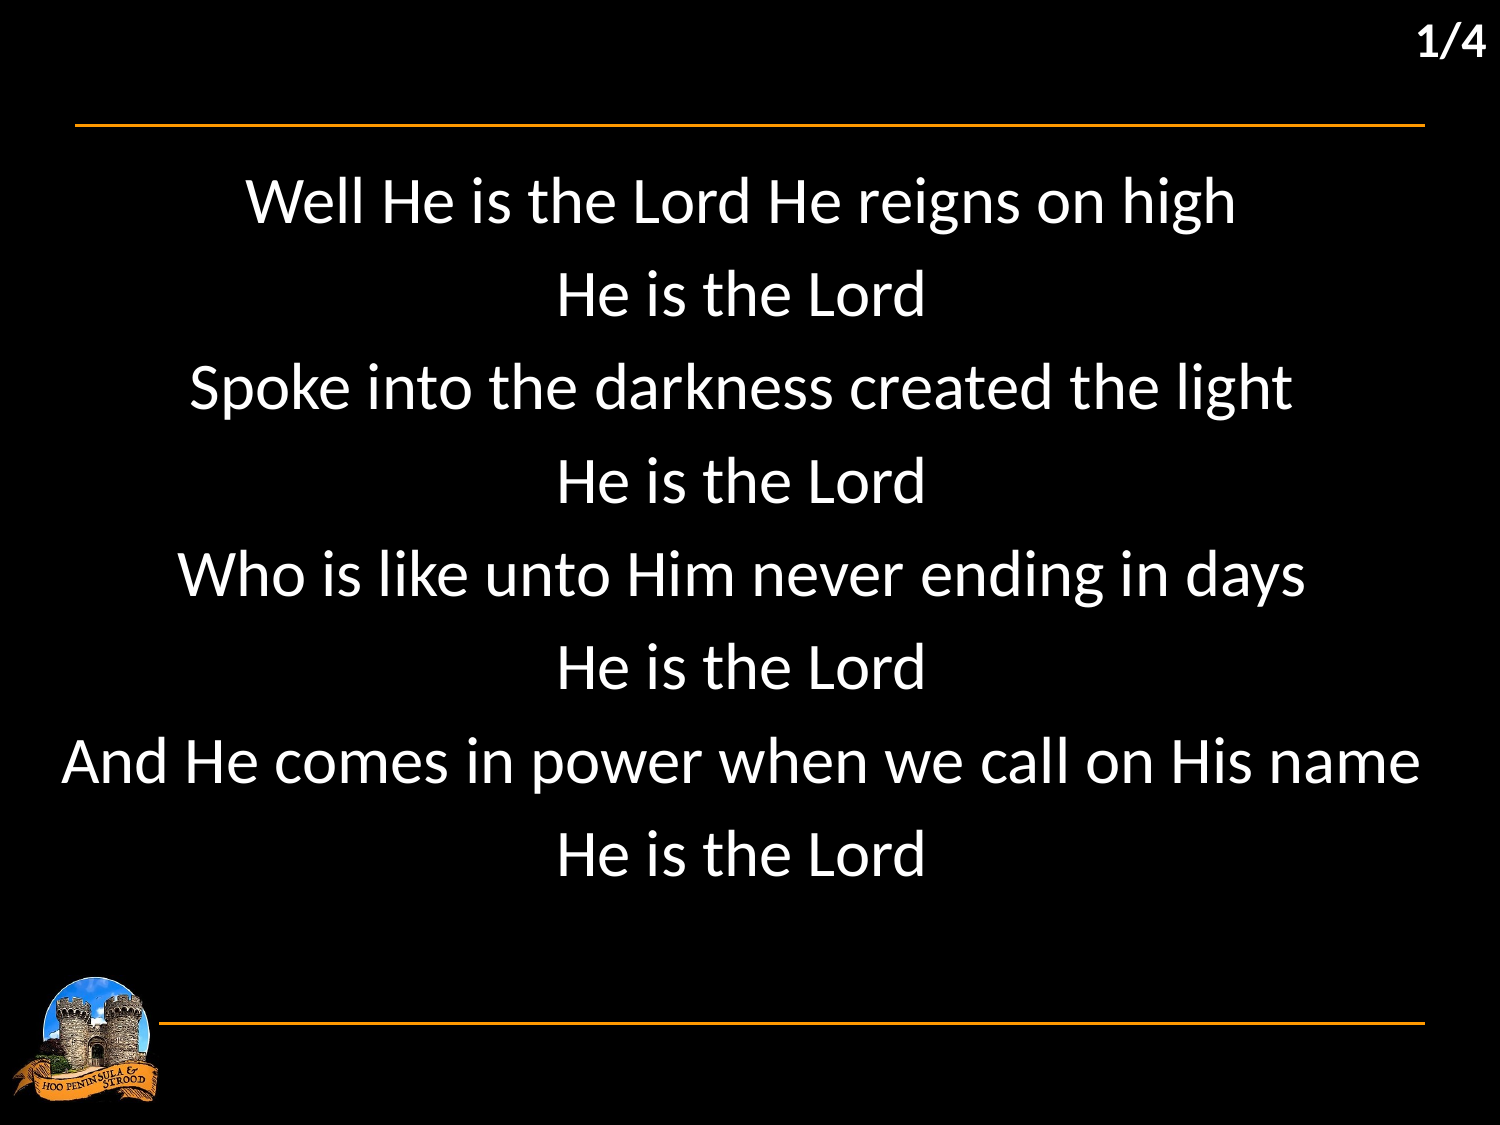

1/4
Well He is the Lord He reigns on high
He is the Lord
Spoke into the darkness created the light
He is the Lord
Who is like unto Him never ending in days
He is the Lord
And He comes in power when we call on His name
He is the Lord